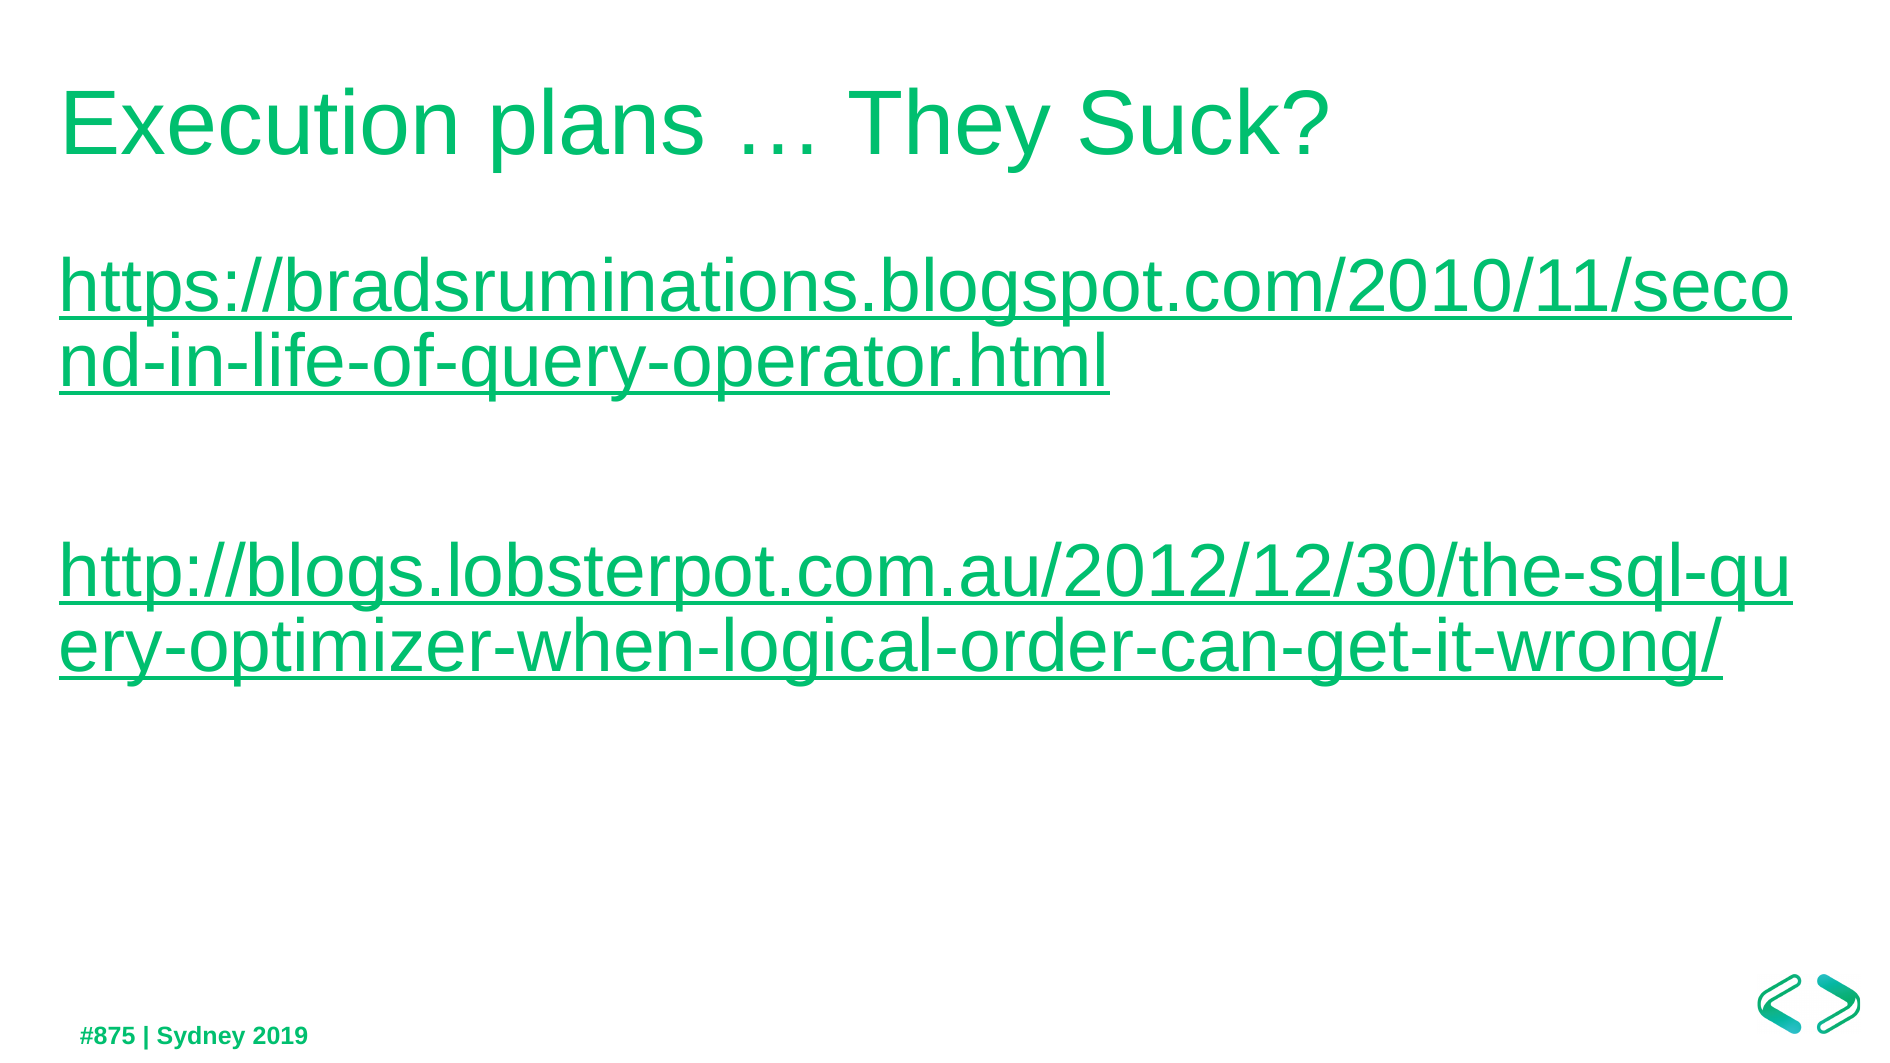

# Execution plans … They Suck?
https://bradsruminations.blogspot.com/2010/11/second-in-life-of-query-operator.html

http://blogs.lobsterpot.com.au/2012/12/30/the-sql-query-optimizer-when-logical-order-can-get-it-wrong/